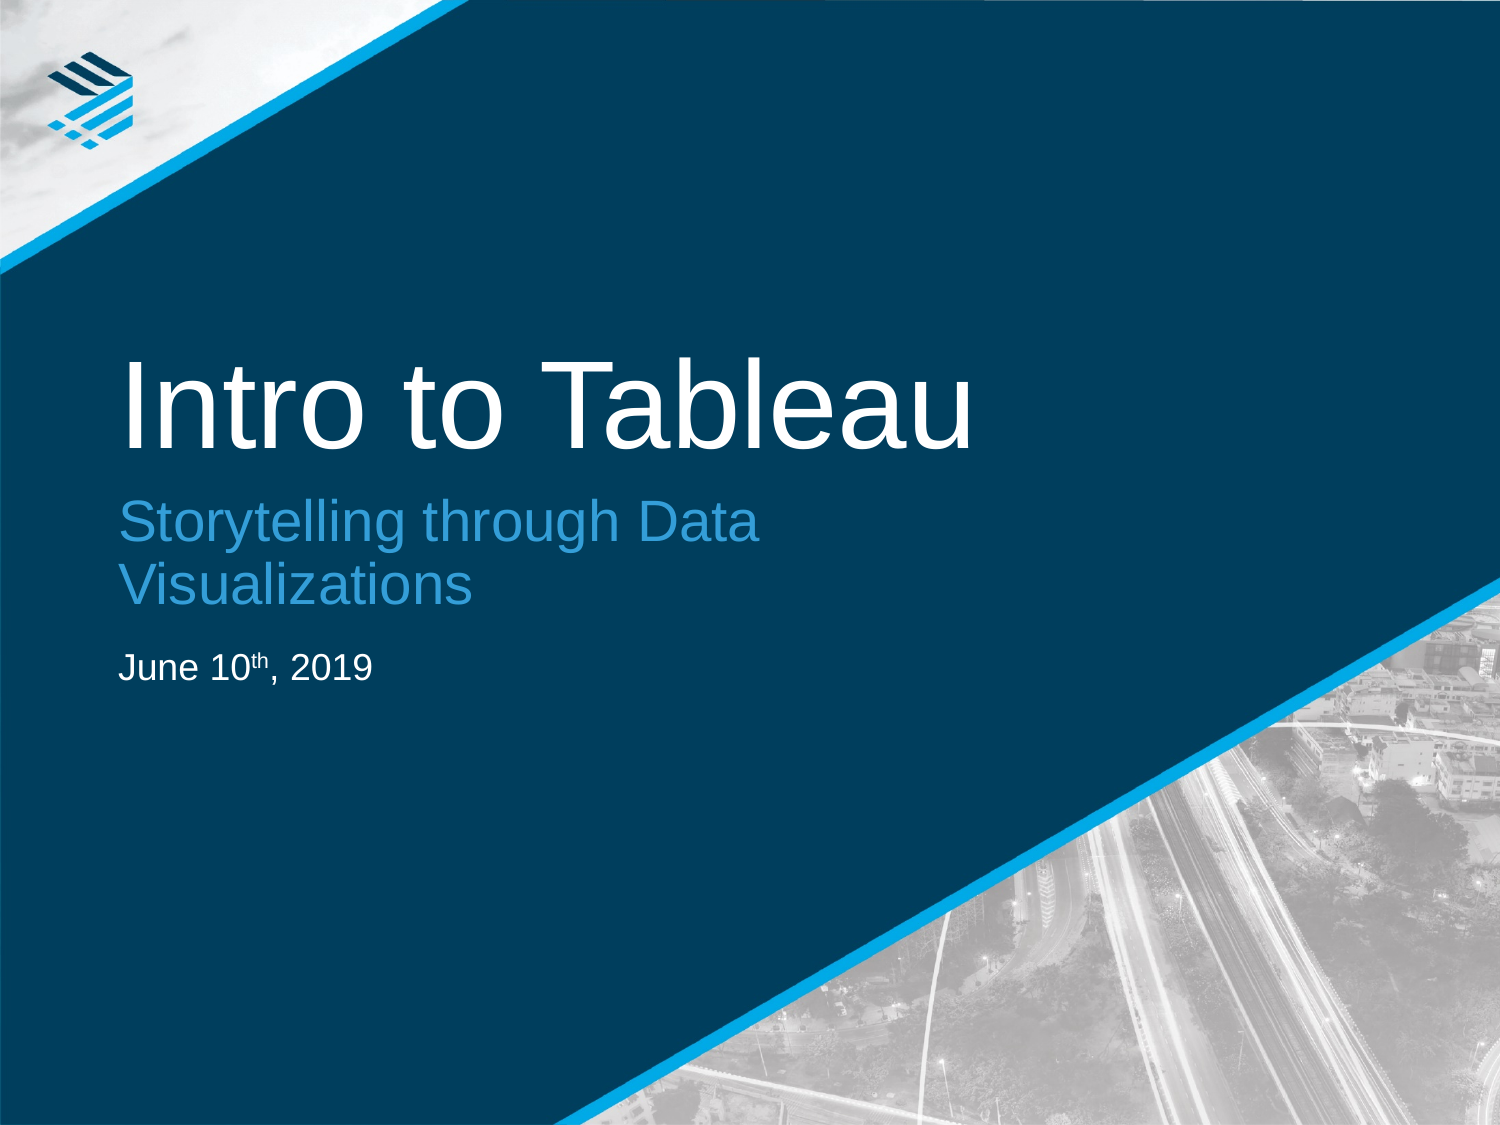

# Intro to Tableau
Storytelling through Data Visualizations
June 10th, 2019